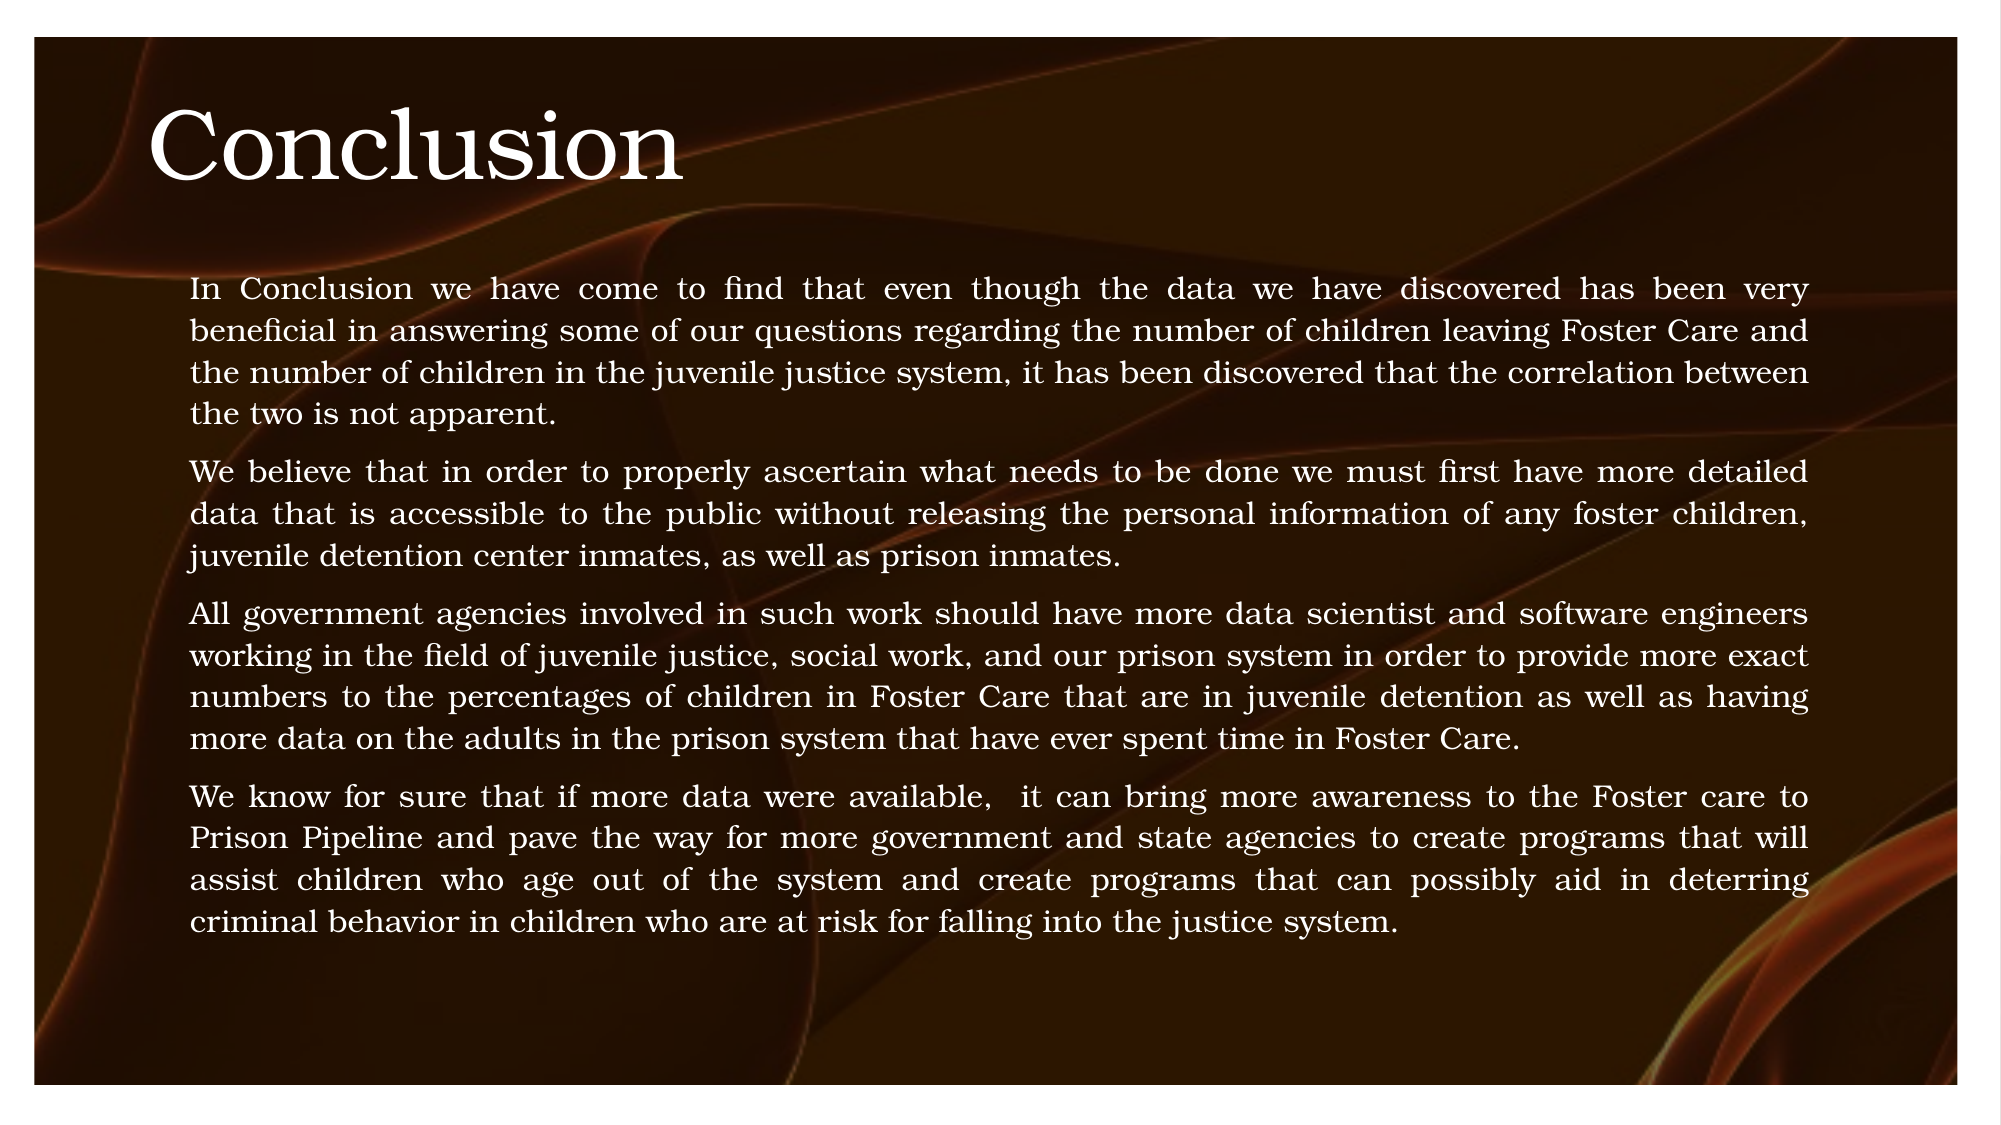

# Conclusion

In Conclusion we have come to find that even though the data we have discovered has been very beneficial in answering some of our questions regarding the number of children leaving Foster Care and the number of children in the juvenile justice system, it has been discovered that the correlation between the two is not apparent.
We believe that in order to properly ascertain what needs to be done we must first have more detailed data that is accessible to the public without releasing the personal information of any foster children, juvenile detention center inmates, as well as prison inmates.
All government agencies involved in such work should have more data scientist and software engineers working in the field of juvenile justice, social work, and our prison system in order to provide more exact numbers to the percentages of children in Foster Care that are in juvenile detention as well as having more data on the adults in the prison system that have ever spent time in Foster Care.
We know for sure that if more data were available,  it can bring more awareness to the Foster care to Prison Pipeline and pave the way for more government and state agencies to create programs that will assist children who age out of the system and create programs that can possibly aid in deterring criminal behavior in children who are at risk for falling into the justice system.